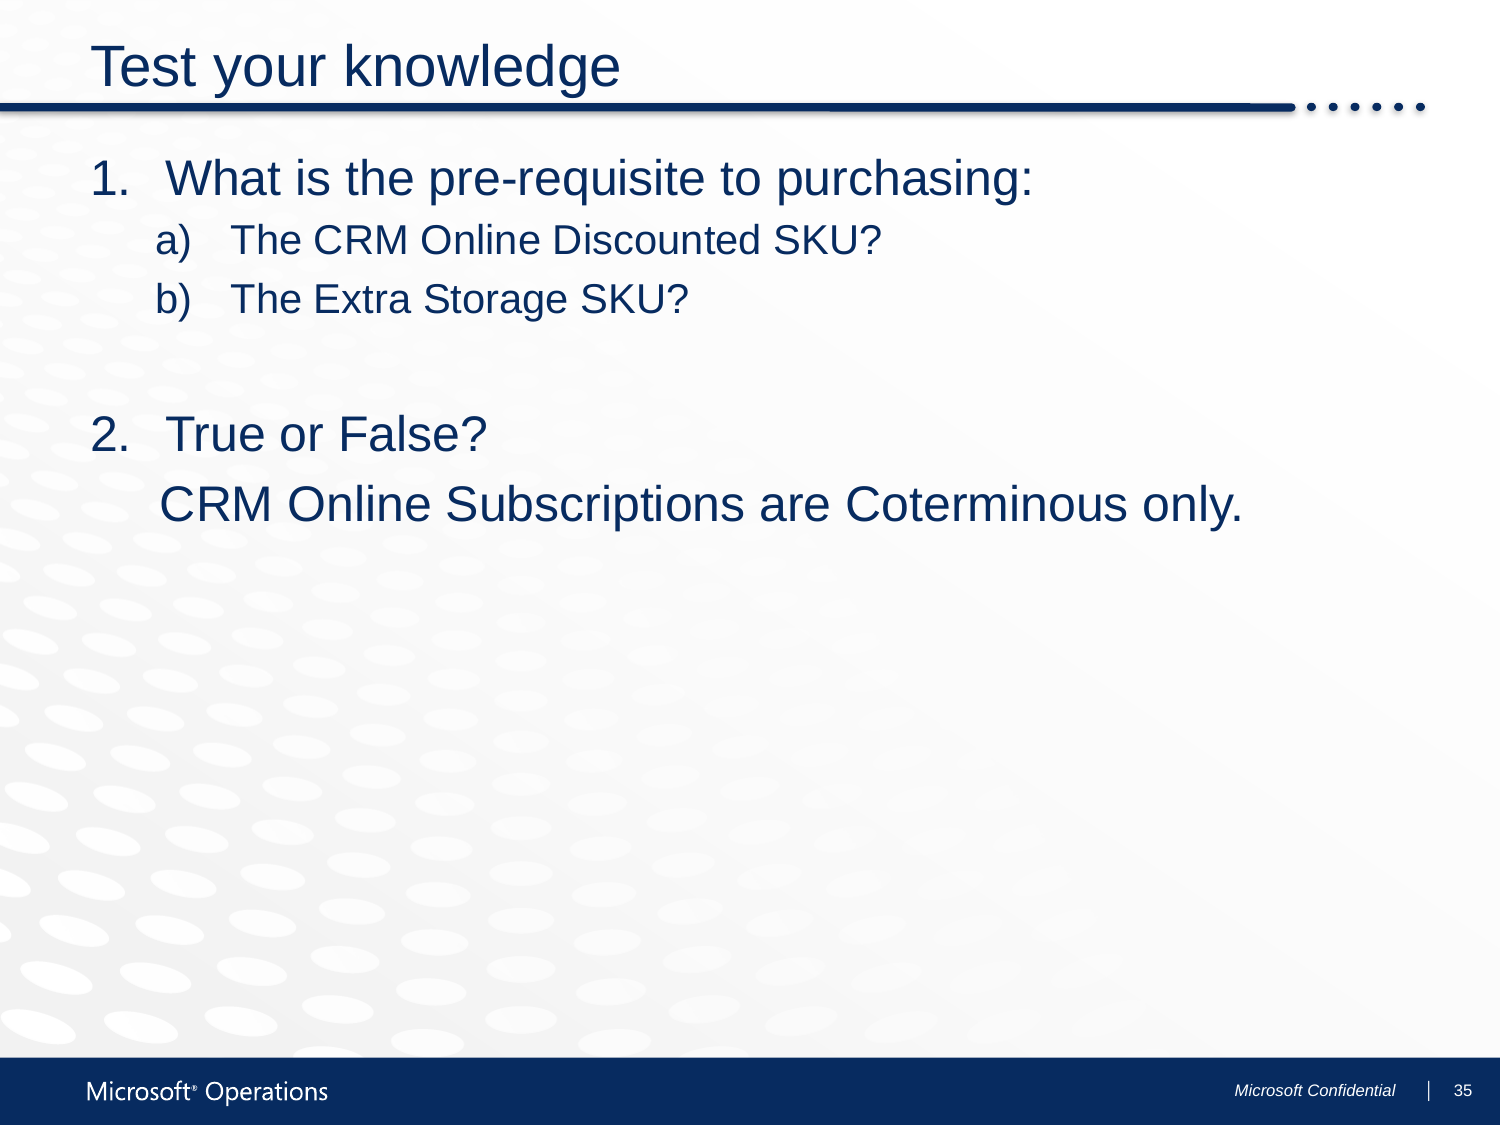

# Test your knowledge
What is the pre-requisite to purchasing:
The CRM Online Discounted SKU?
The Extra Storage SKU?

True or False?
     CRM Online Subscriptions are Coterminous only.